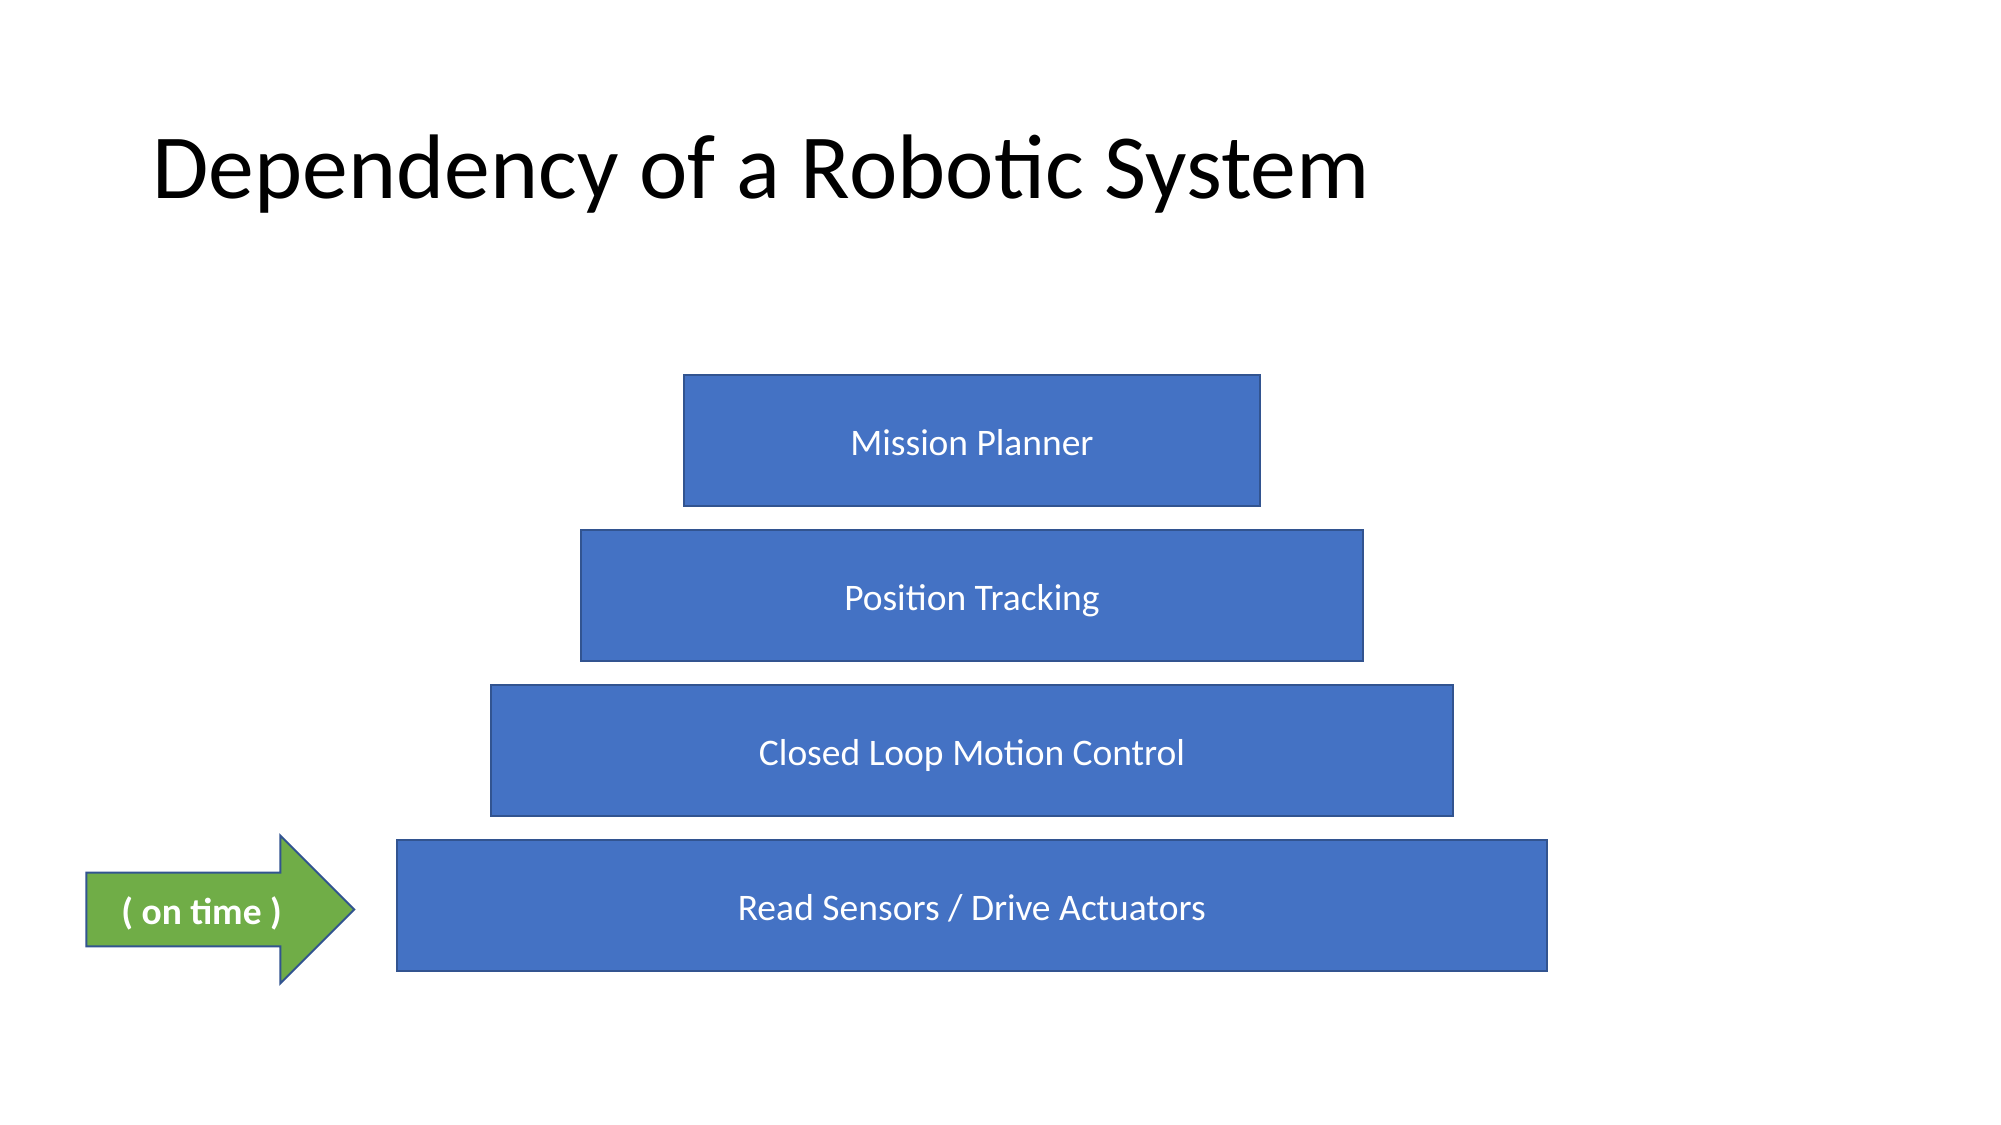

# Dependency of a Robotic System
Mission Planner
Position Tracking
Closed Loop Motion Control
( on time )
Read Sensors / Drive Actuators